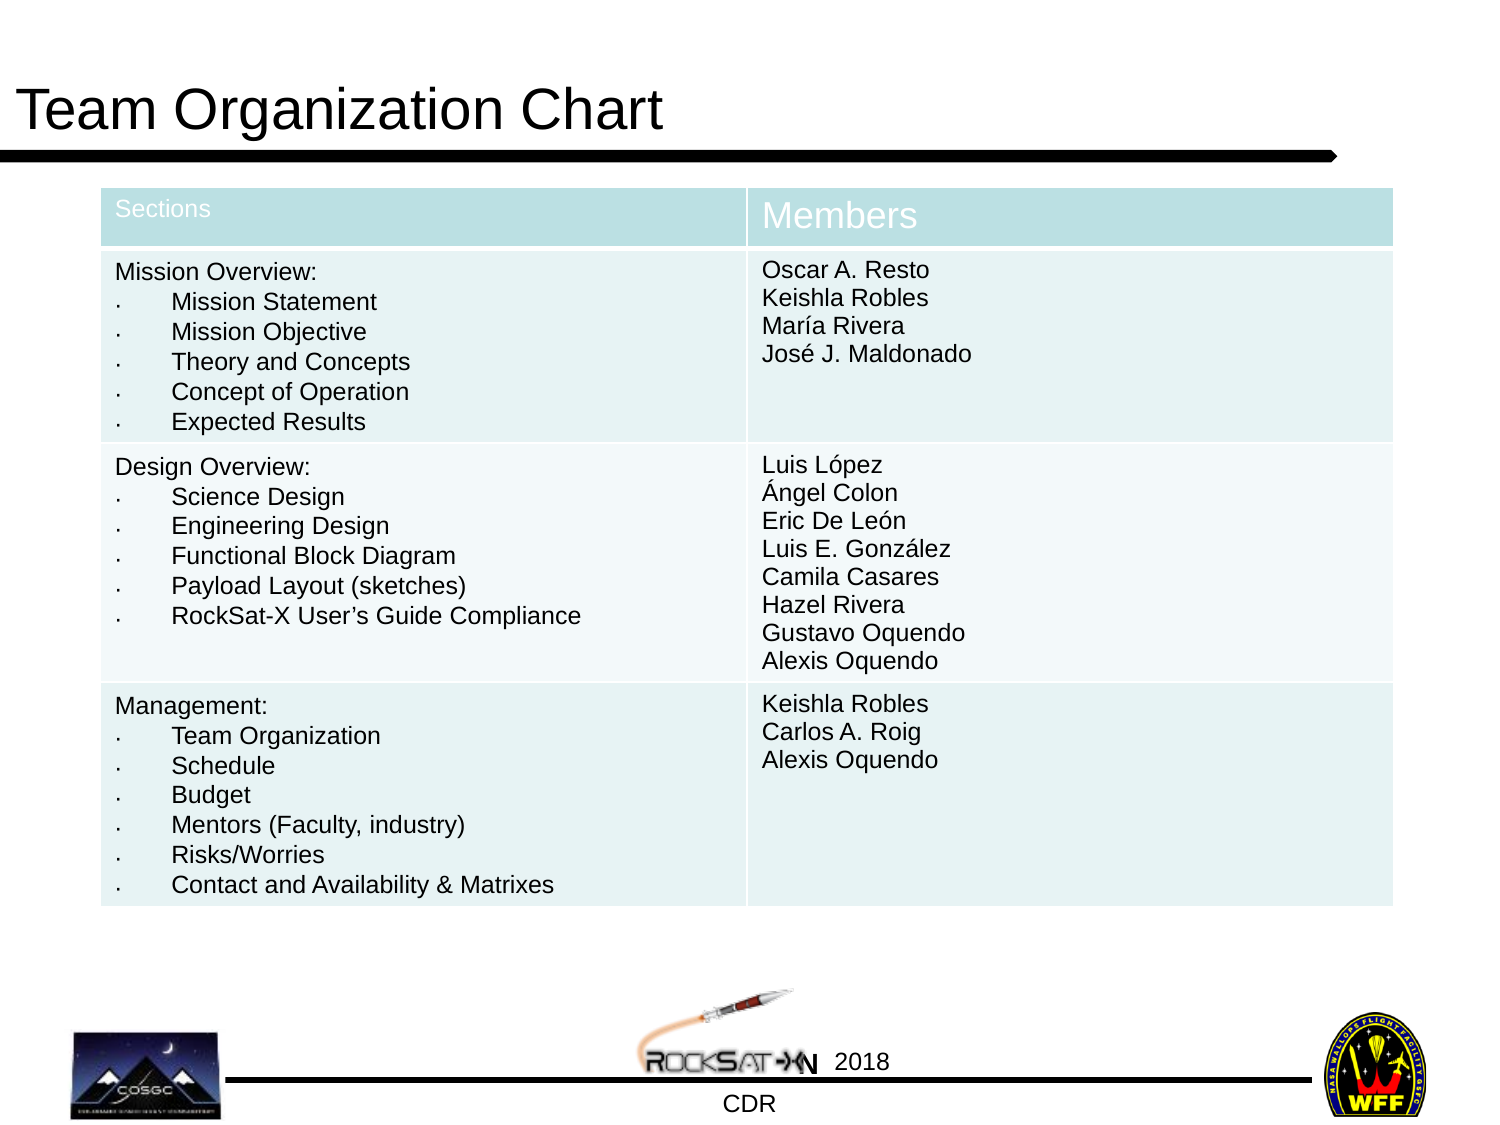

# Team Organization Chart
| Sections | Members |
| --- | --- |
| Mission Overview: Mission Statement Mission Objective Theory and Concepts Concept of Operation Expected Results | Oscar A. Resto Keishla Robles María Rivera José J. Maldonado |
| Design Overview: Science Design Engineering Design Functional Block Diagram Payload Layout (sketches) RockSat-X User’s Guide Compliance | Luis López Ángel Colon Eric De León Luis E. González Camila Casares Hazel Rivera Gustavo Oquendo Alexis Oquendo |
| Management: Team Organization Schedule Budget Mentors (Faculty, industry) Risks/Worries Contact and Availability & Matrixes | Keishla Robles Carlos A. Roig Alexis Oquendo |